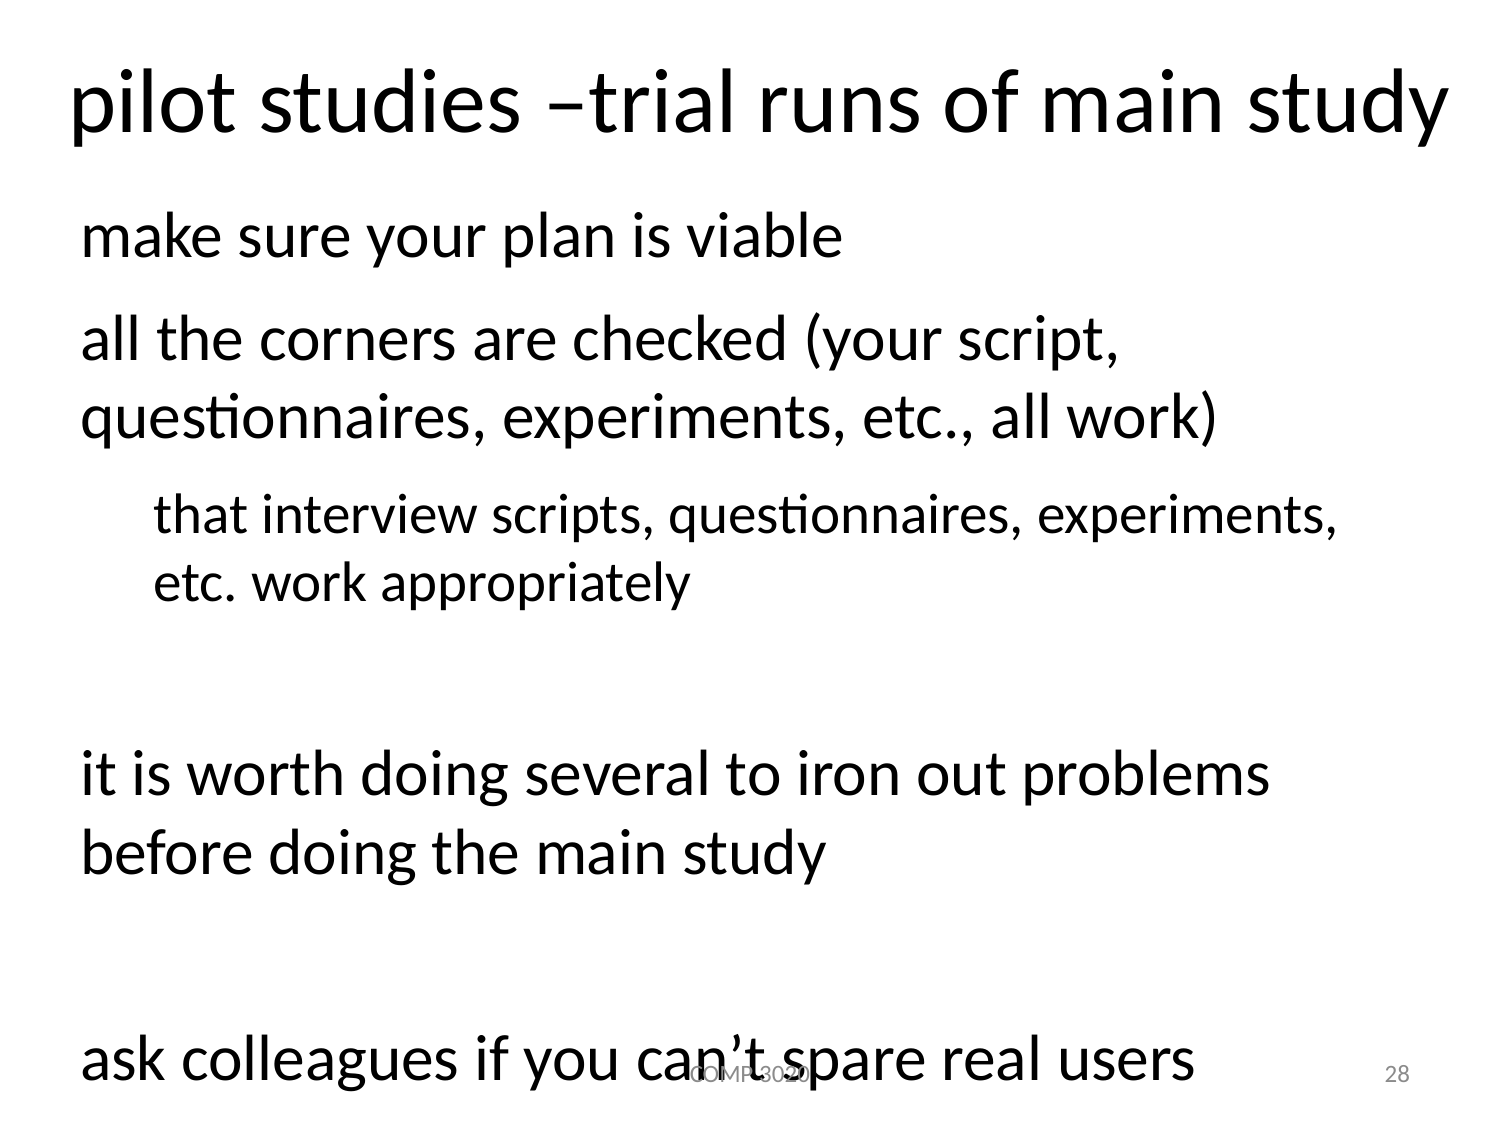

# pilot studies –trial runs of main study
make sure your plan is viable
all the corners are checked (your script, questionnaires, experiments, etc., all work)
that interview scripts, questionnaires, experiments, etc. work appropriately

it is worth doing several to iron out problems before doing the main study

ask colleagues if you can’t spare real users
COMP 3020
28